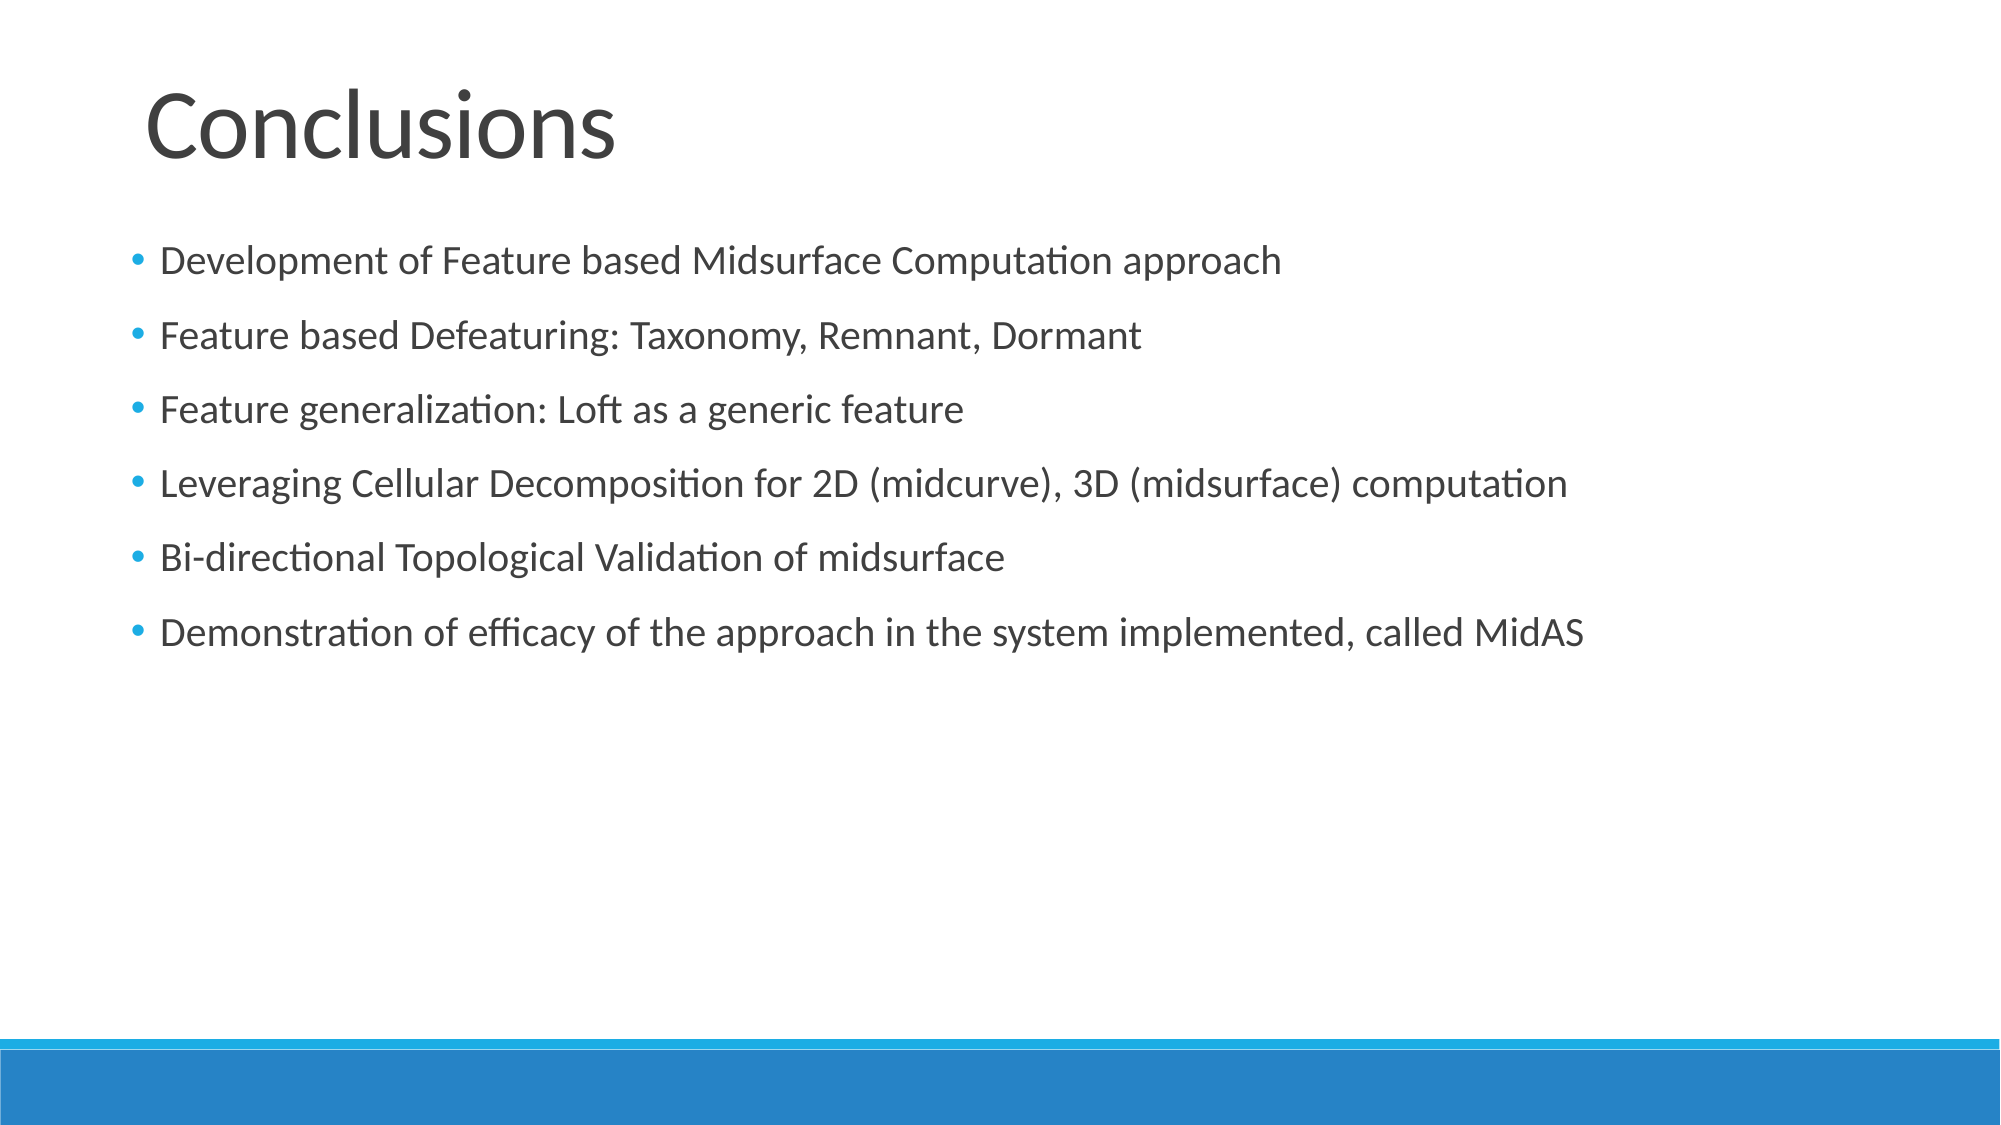

Conclusions
Development of Feature based Midsurface Computation approach
Feature based Defeaturing: Taxonomy, Remnant, Dormant
Feature generalization: Loft as a generic feature
Leveraging Cellular Decomposition for 2D (midcurve), 3D (midsurface) computation
Bi-directional Topological Validation of midsurface
Demonstration of efficacy of the approach in the system implemented, called MidAS